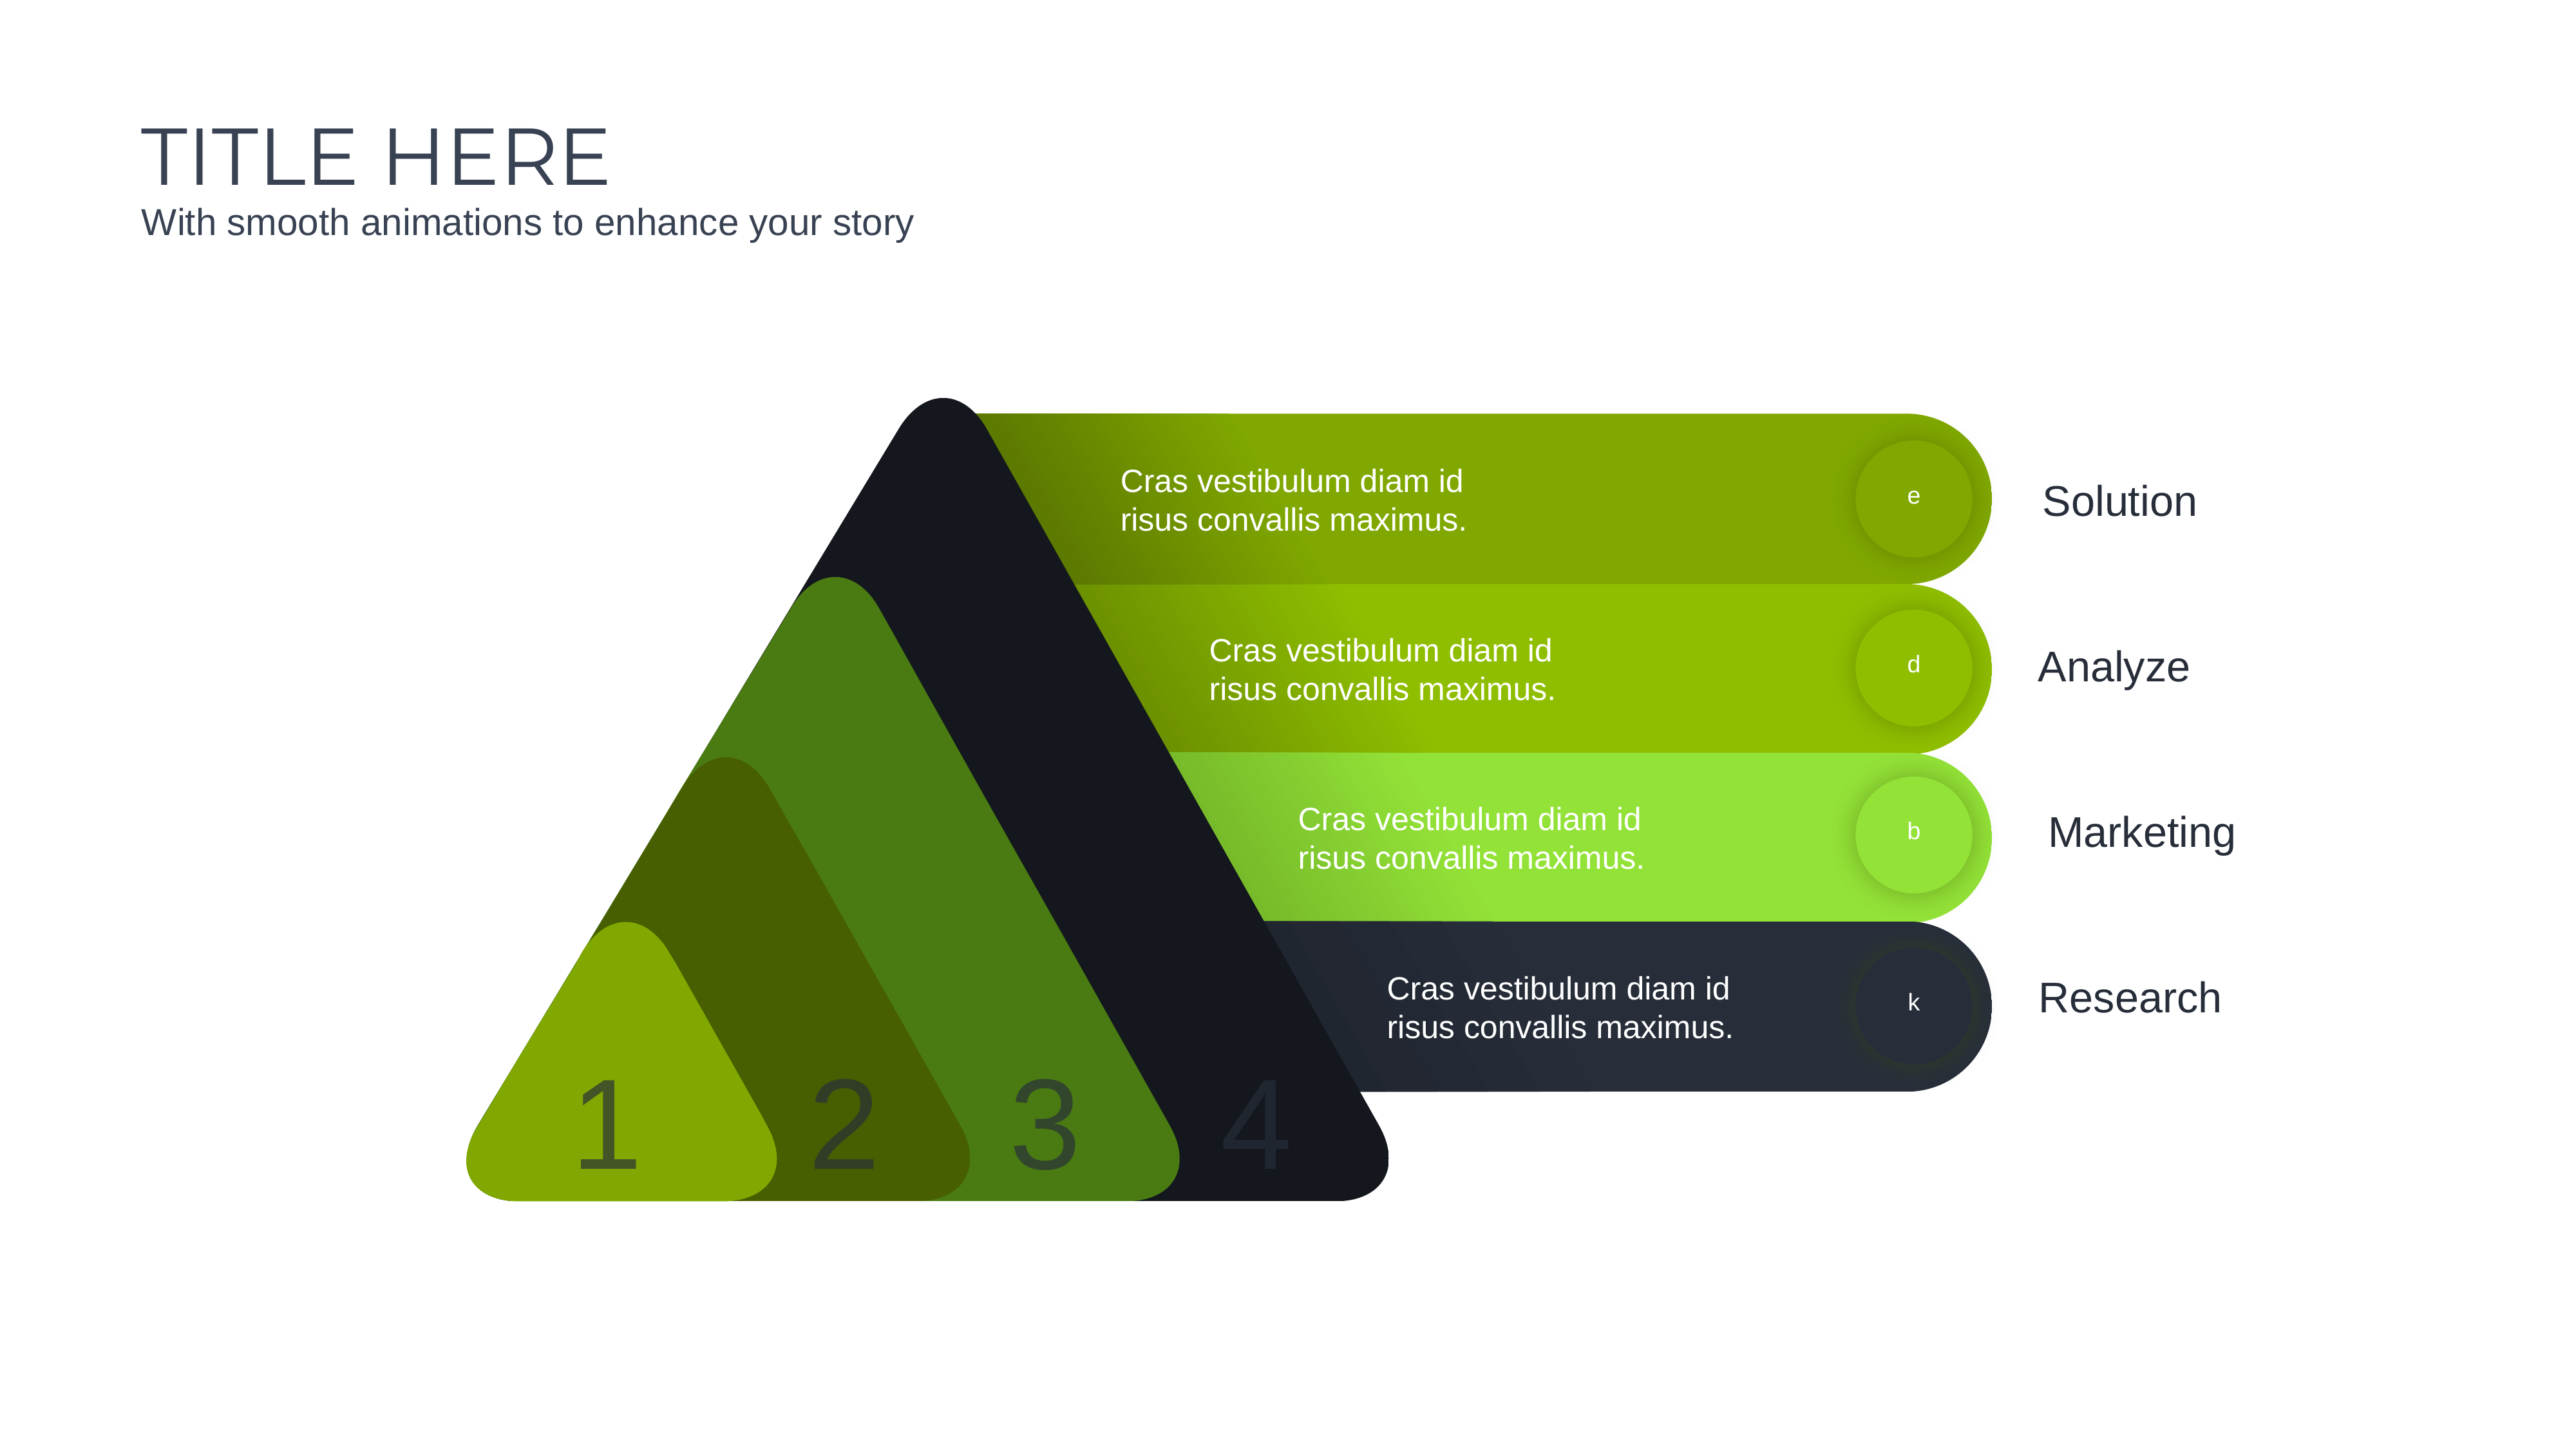

TITLE HERE
With smooth animations to enhance your story

4

Cras vestibulum diam id risus convallis maximus.
e
Solution

3

Cras vestibulum diam id risus convallis maximus.
d
Analyze

2

Cras vestibulum diam id risus convallis maximus.
b
Marketing

1

Cras vestibulum diam id risus convallis maximus.
k
Research